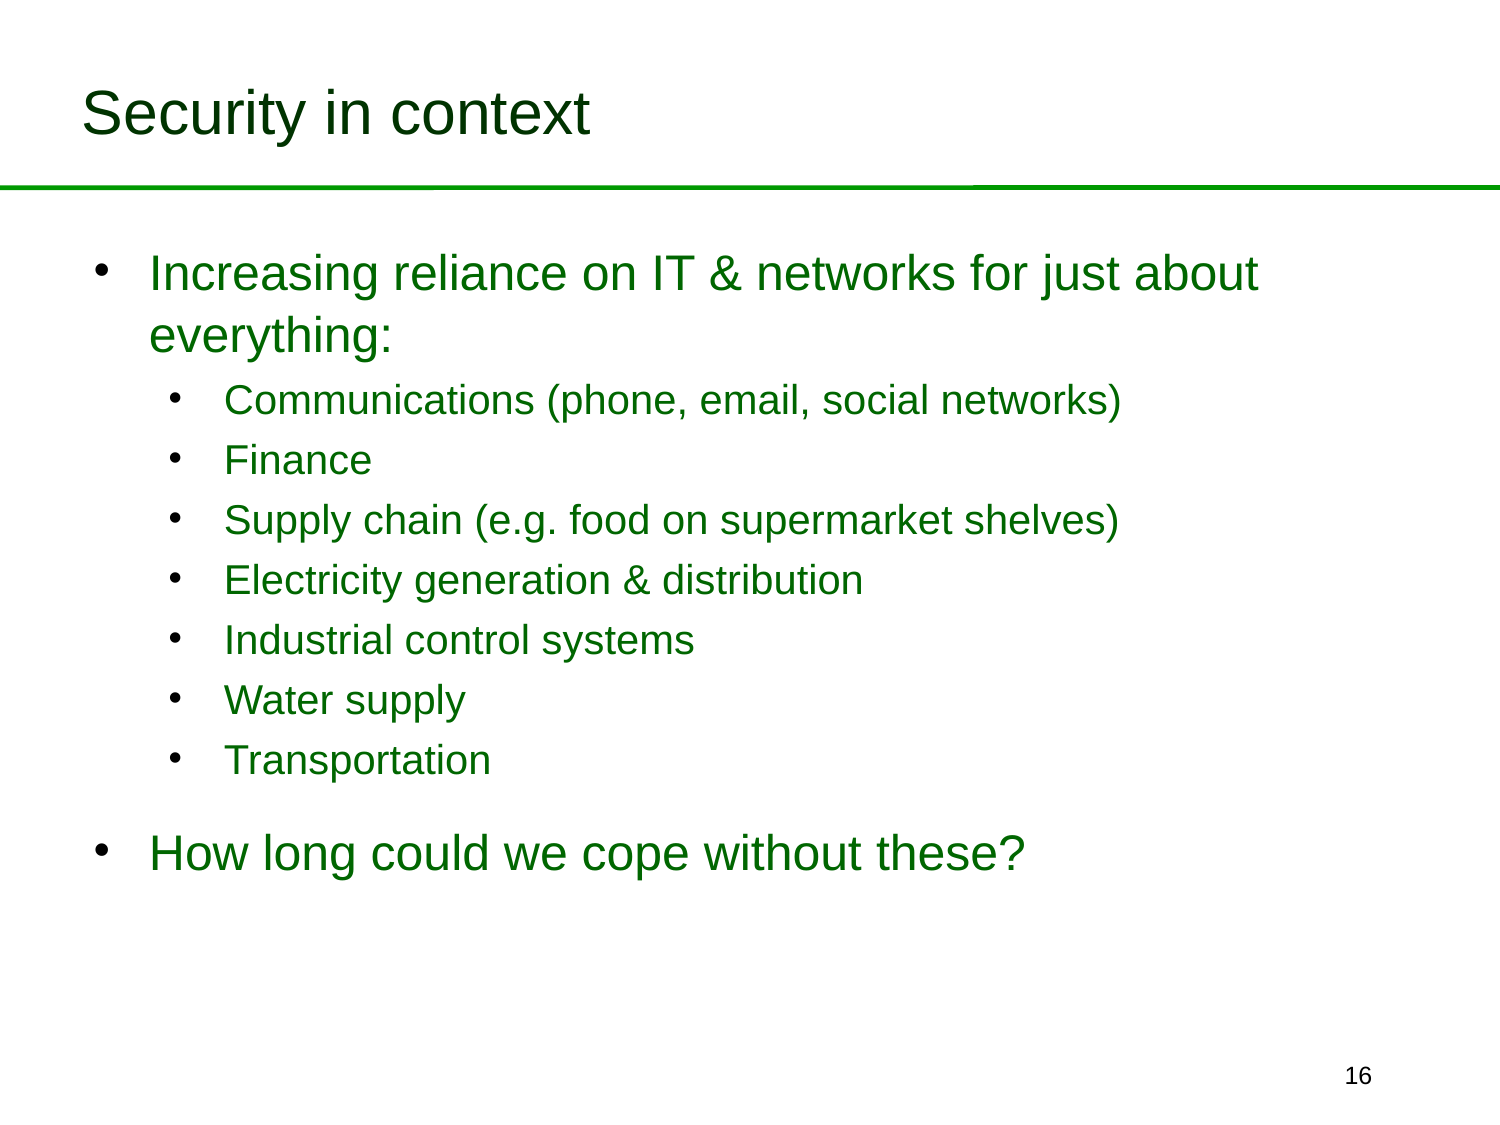

# Security in context
Increasing reliance on IT & networks for just about everything:
Communications (phone, email, social networks)
Finance
Supply chain (e.g. food on supermarket shelves)
Electricity generation & distribution
Industrial control systems
Water supply
Transportation
How long could we cope without these?

16